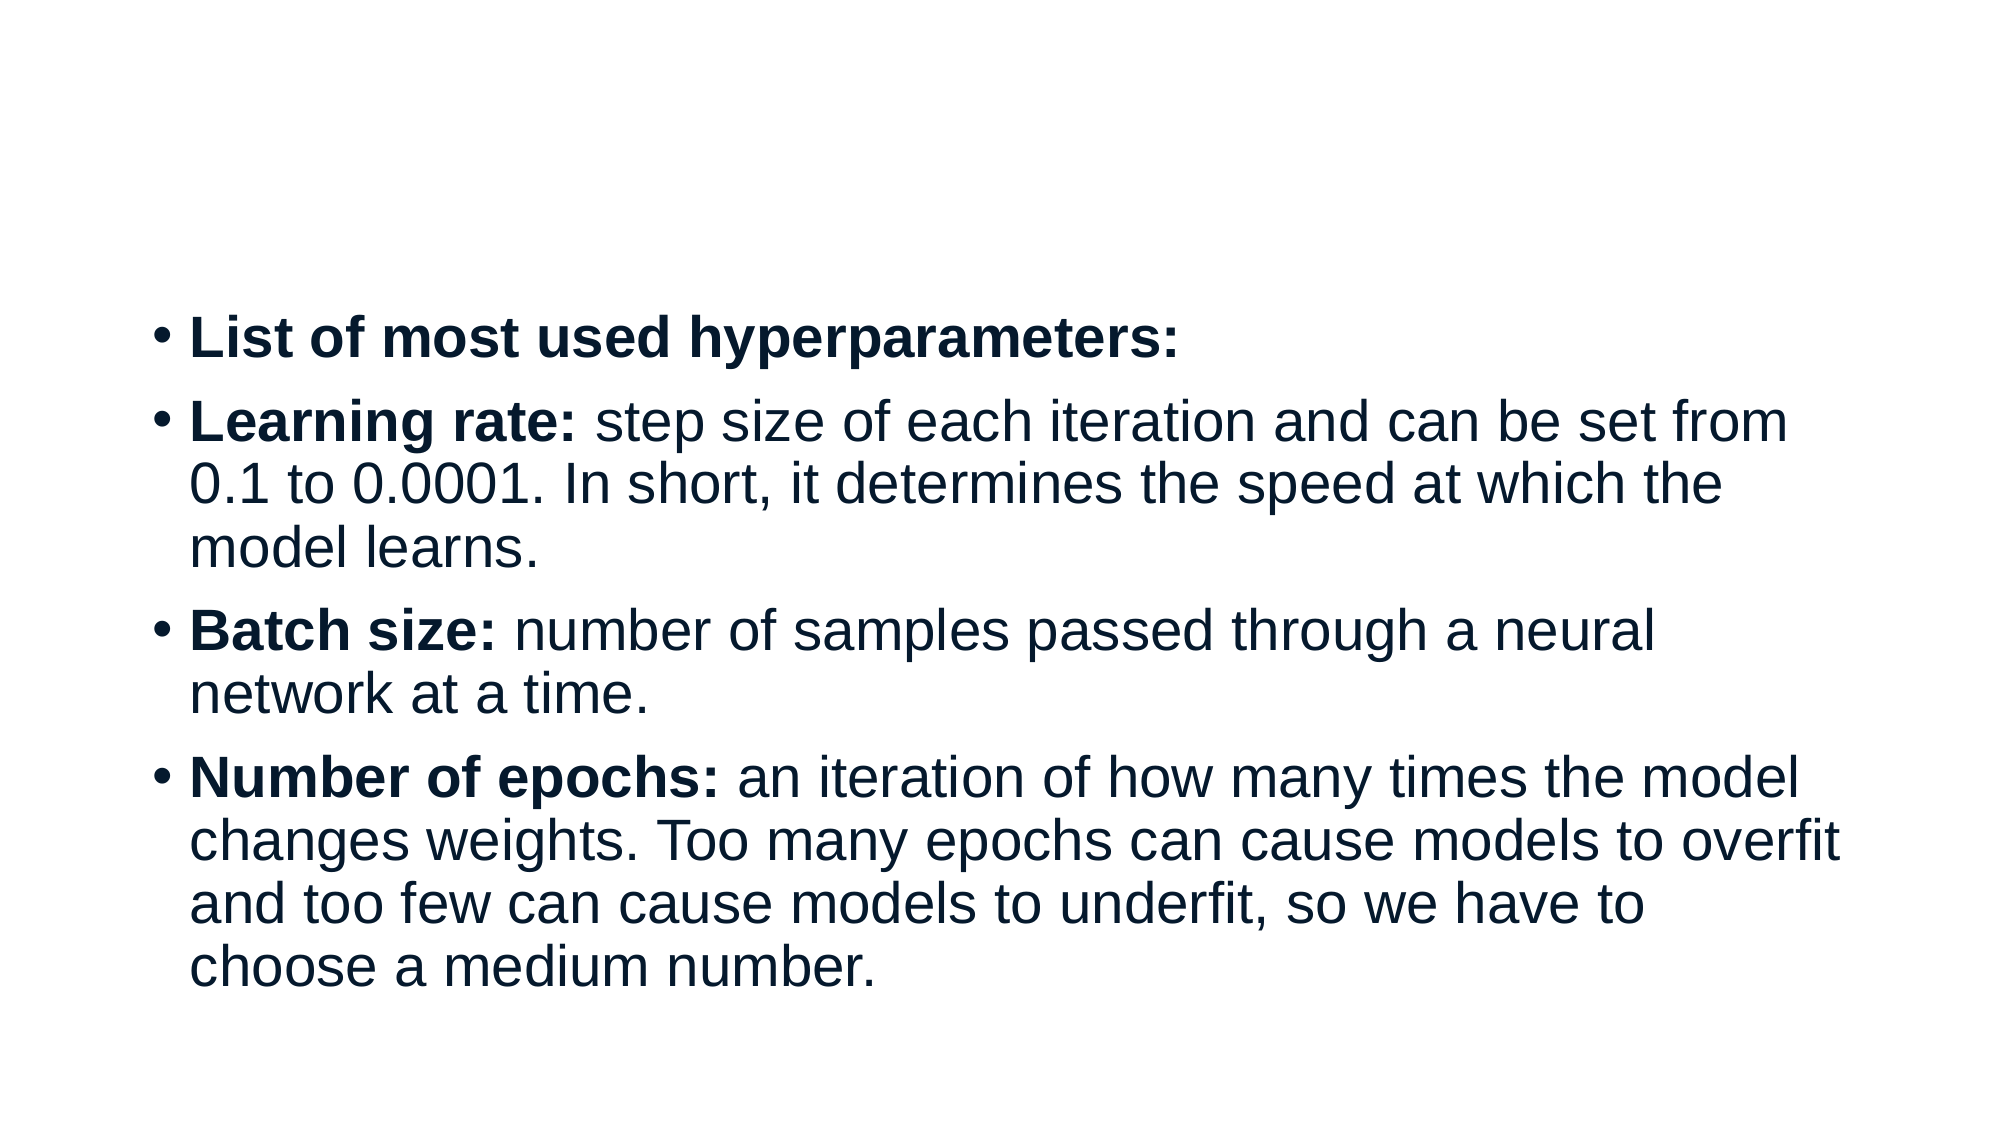

#
List of most used hyperparameters:
Learning rate: step size of each iteration and can be set from 0.1 to 0.0001. In short, it determines the speed at which the model learns.
Batch size: number of samples passed through a neural network at a time.
Number of epochs: an iteration of how many times the model changes weights. Too many epochs can cause models to overfit and too few can cause models to underfit, so we have to choose a medium number.